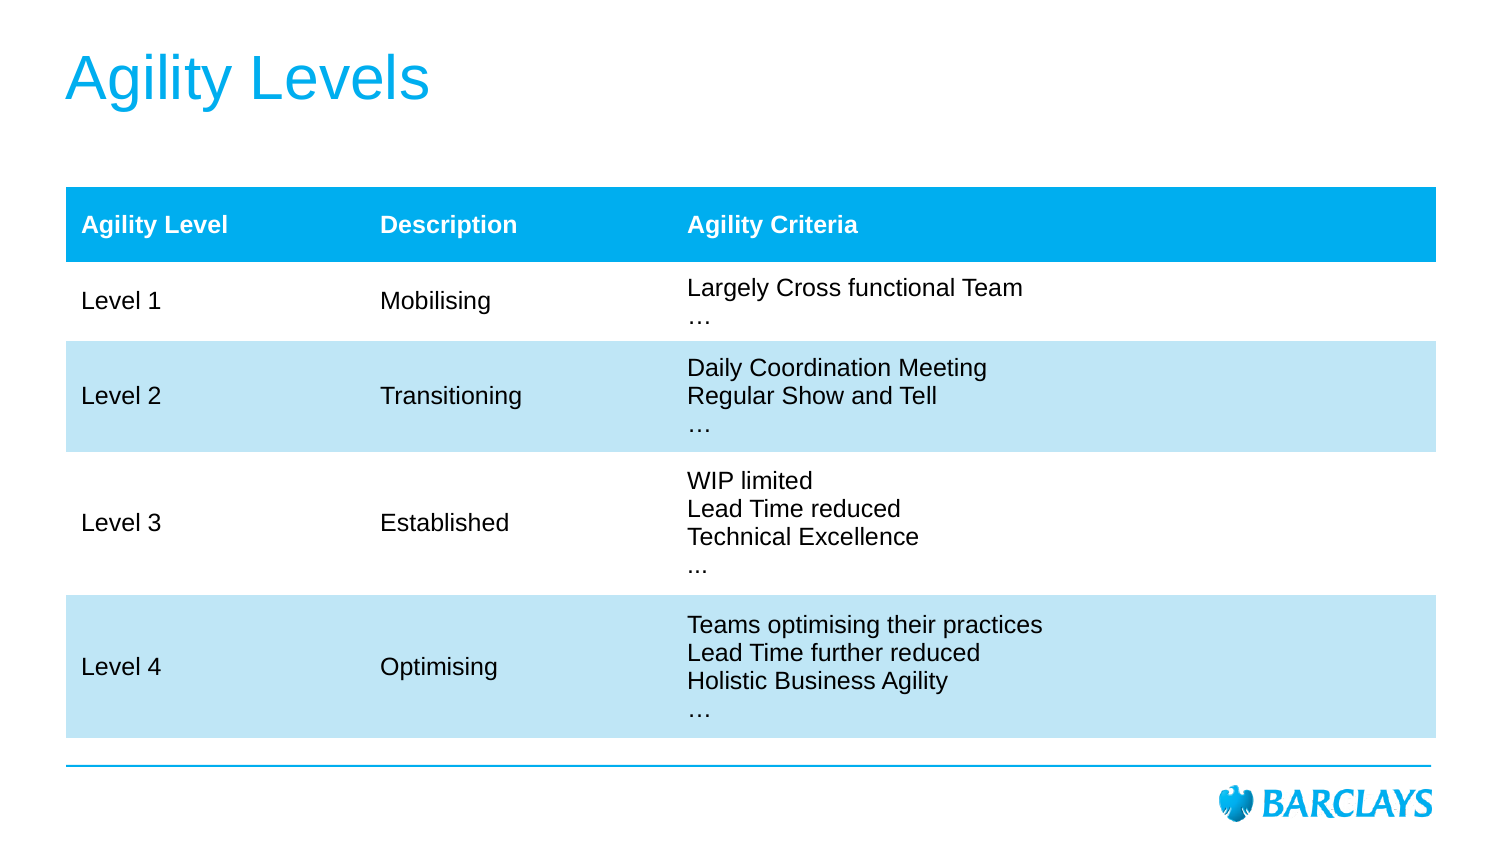

# Agility Levels
| Agility Level | Description | Agility Criteria |
| --- | --- | --- |
| Level 1 | Mobilising | Largely Cross functional Team … |
| Level 2 | Transitioning | Daily Coordination Meeting Regular Show and Tell … |
| Level 3 | Established | WIP limited Lead Time reduced Technical Excellence ... |
| Level 4 | Optimising | Teams optimising their practices Lead Time further reduced Holistic Business Agility … |